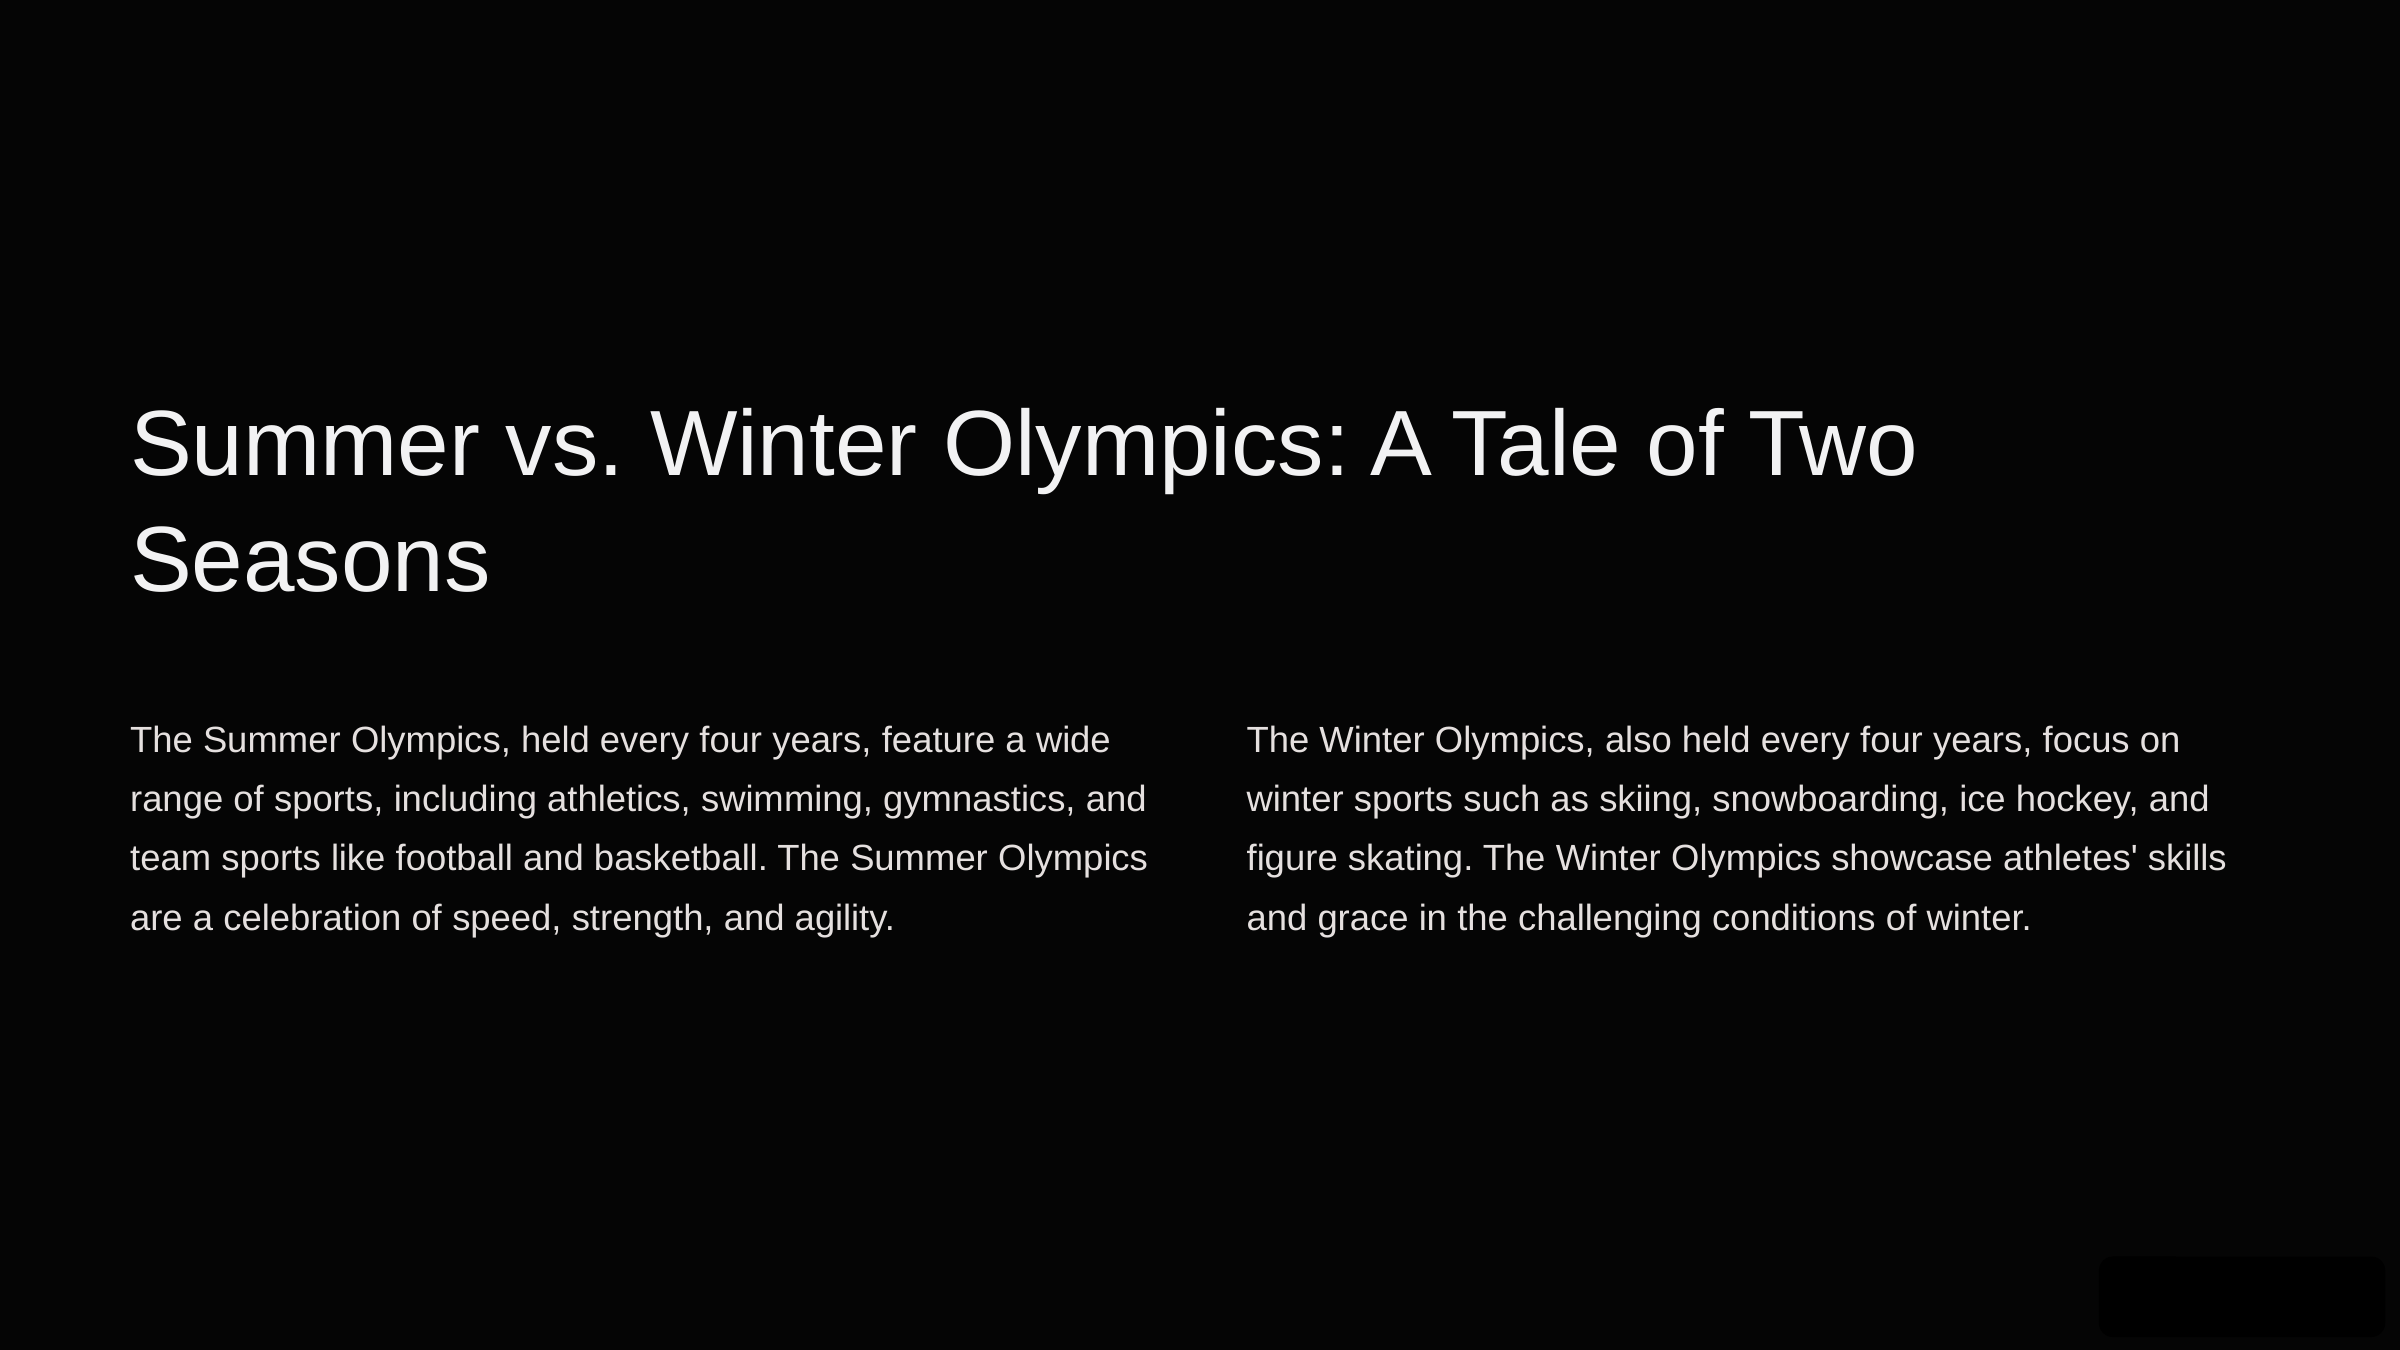

Summer vs. Winter Olympics: A Tale of Two Seasons
The Summer Olympics, held every four years, feature a wide range of sports, including athletics, swimming, gymnastics, and team sports like football and basketball. The Summer Olympics are a celebration of speed, strength, and agility.
The Winter Olympics, also held every four years, focus on winter sports such as skiing, snowboarding, ice hockey, and figure skating. The Winter Olympics showcase athletes' skills and grace in the challenging conditions of winter.